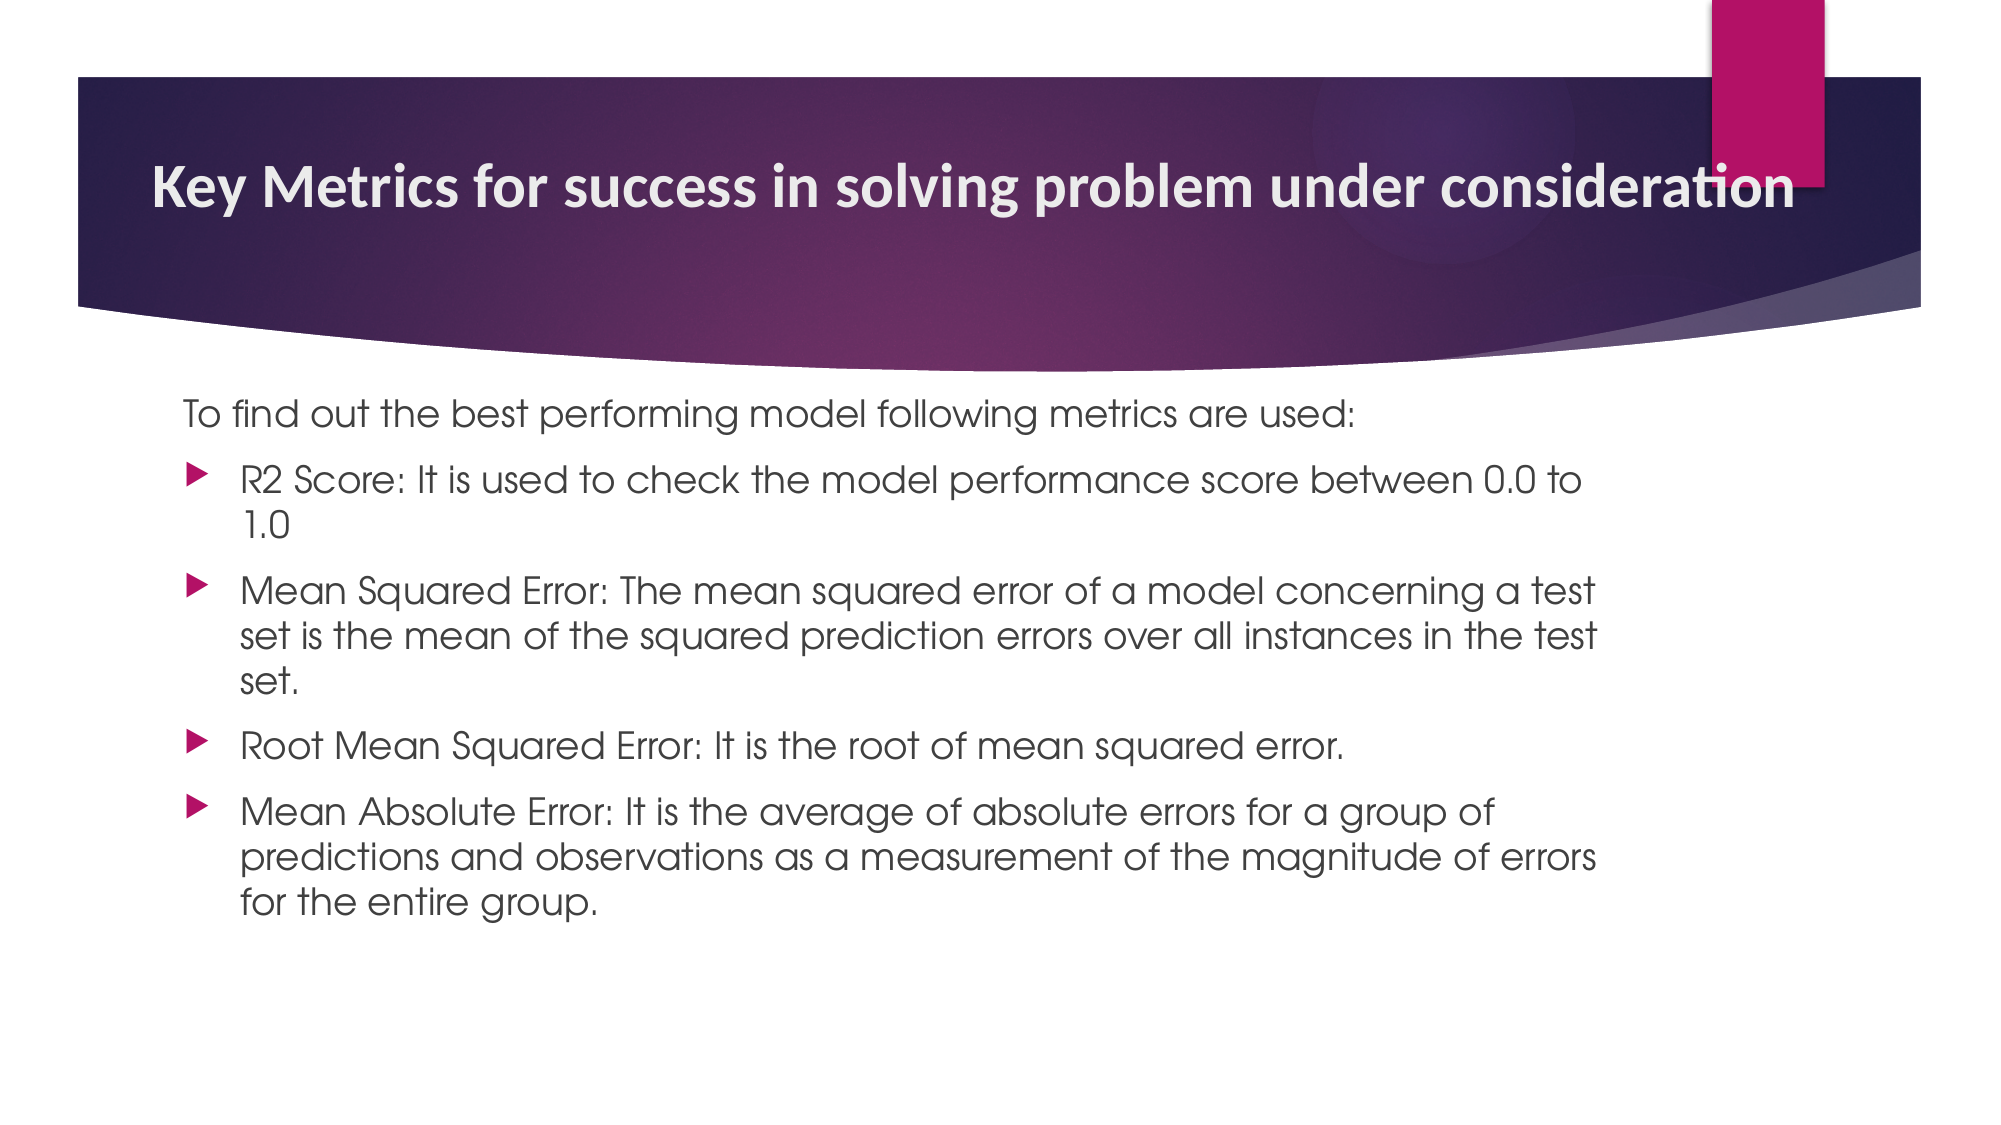

# Key Metrics for success in solving problem under consideration
To find out the best performing model following metrics are used:
R2 Score: It is used to check the model performance score between 0.0 to 1.0
Mean Squared Error: The mean squared error of a model concerning a test set is the mean of the squared prediction errors over all instances in the test set.
Root Mean Squared Error: It is the root of mean squared error.
Mean Absolute Error: It is the average of absolute errors for a group of predictions and observations as a measurement of the magnitude of errors for the entire group.